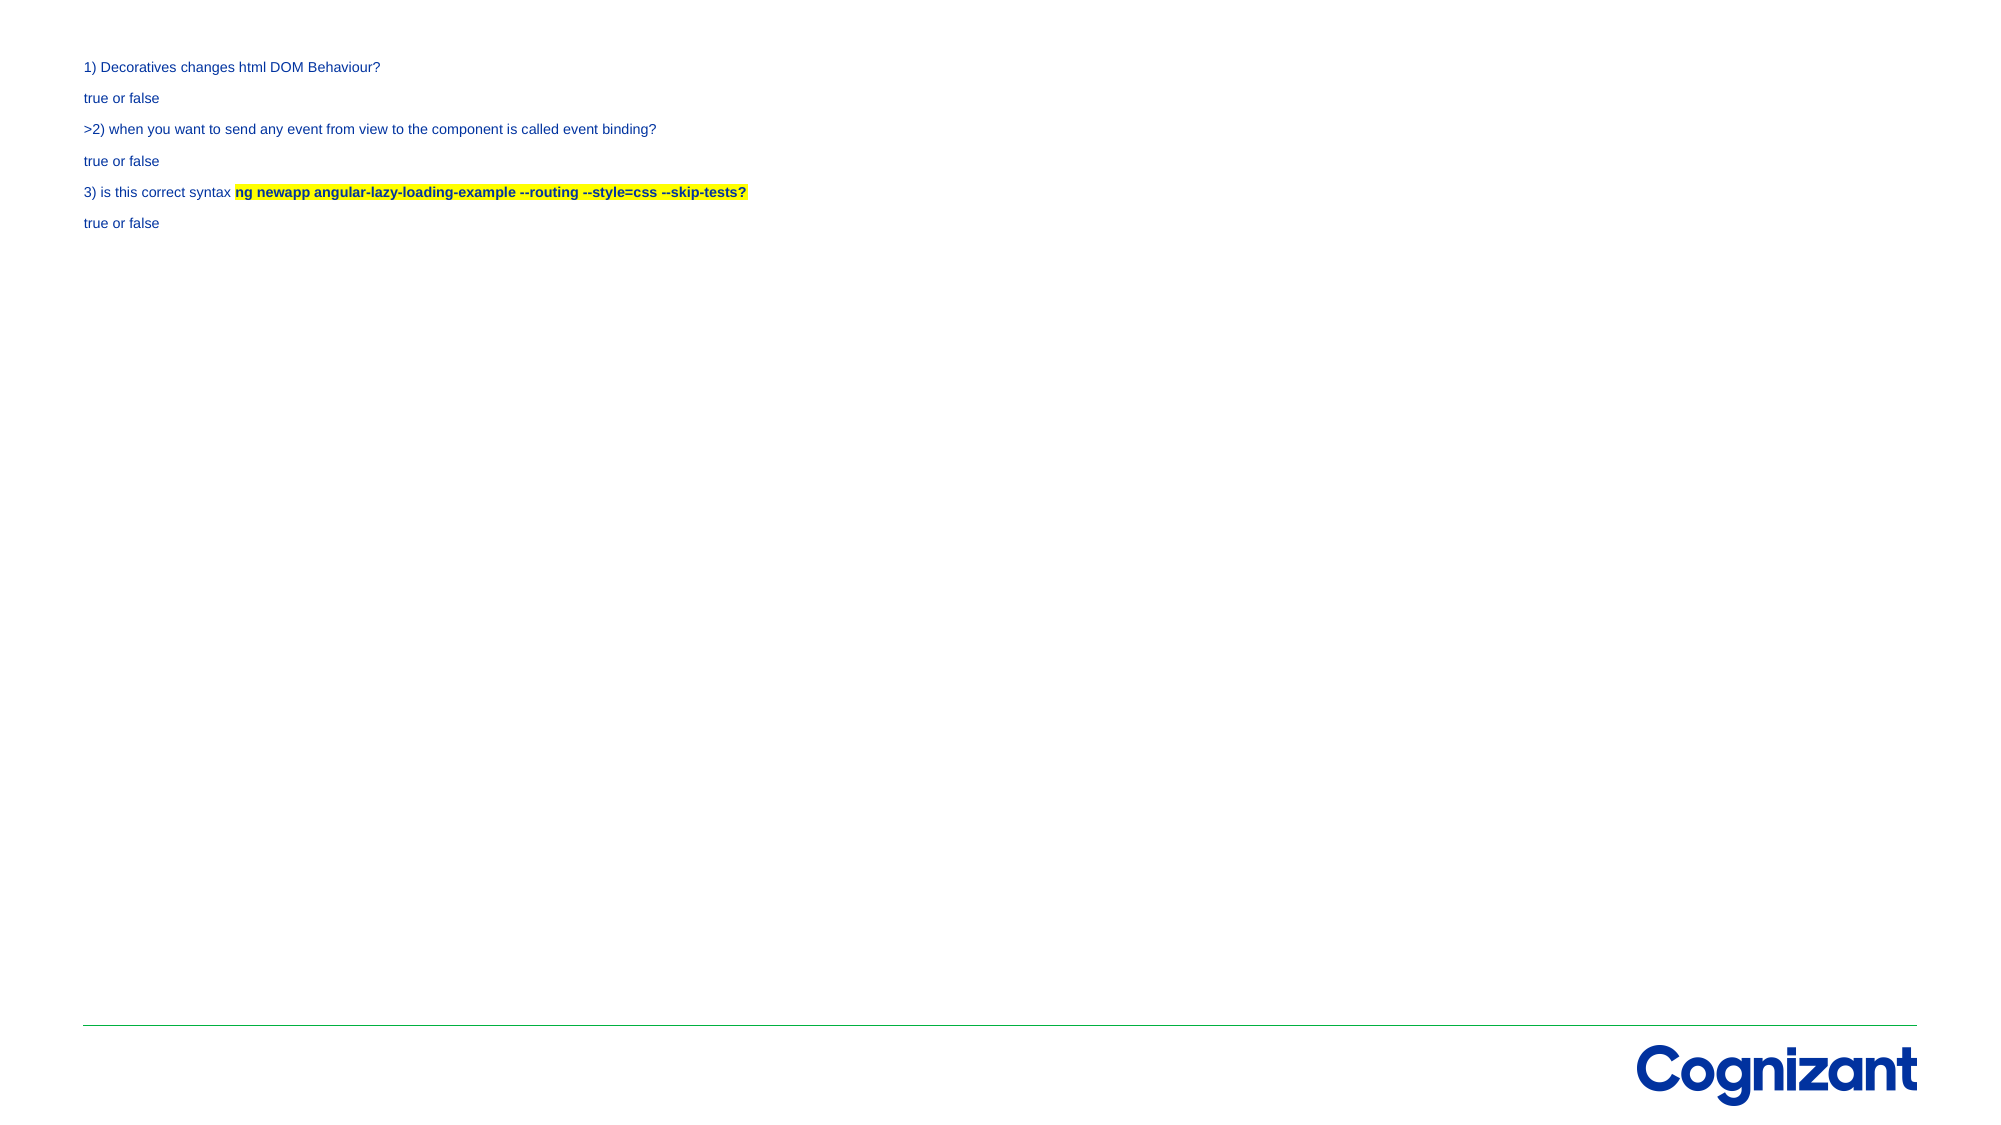

# 1) Decoratives changes html DOM Behaviour? true or false >2) when you want to send any event from view to the component is called event binding? true or false 3) is this correct syntax ng newapp angular-lazy-loading-example --routing --style=css --skip-tests? true or false